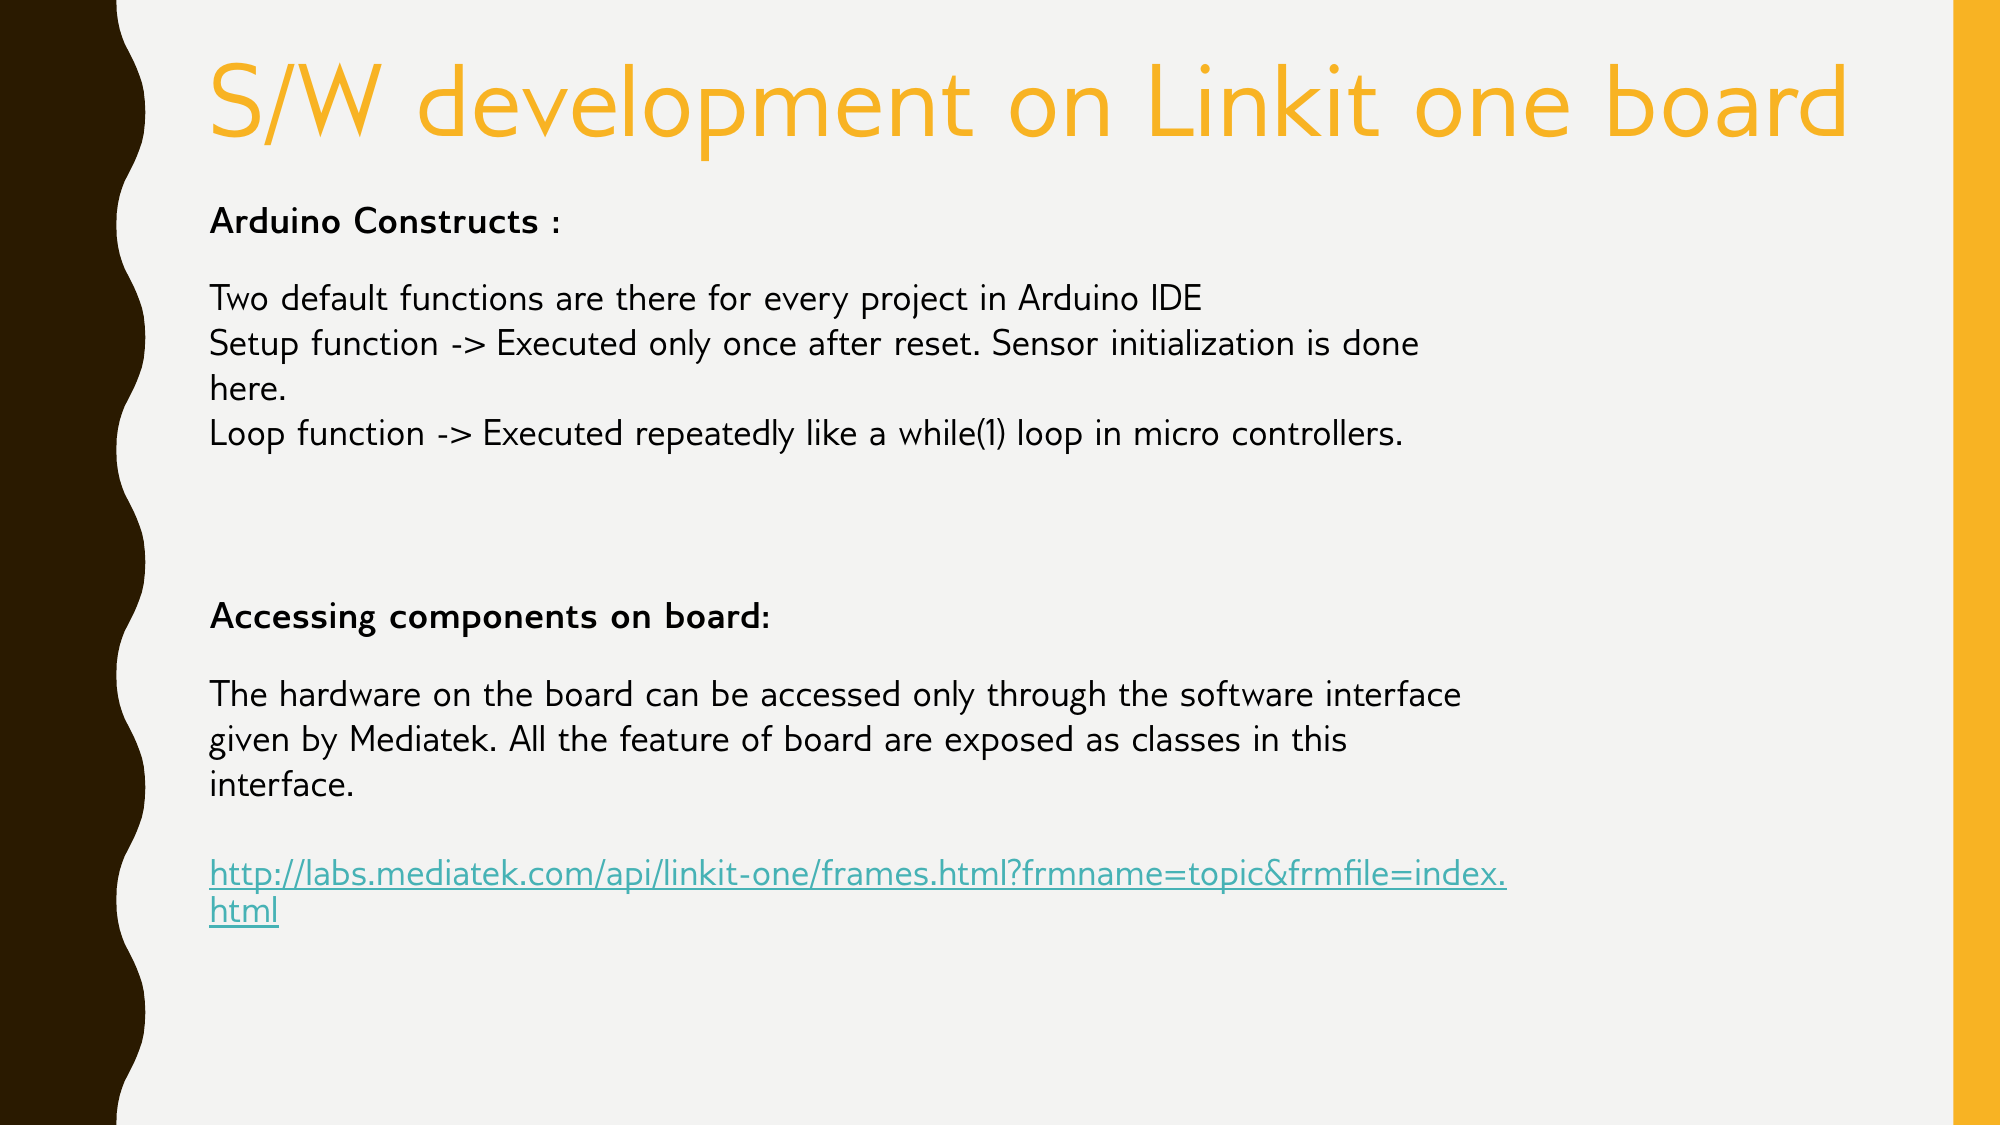

S/W development on Linkit one board
Arduino Constructs :
Two default functions are there for every project in Arduino IDE
Setup function -> Executed only once after reset. Sensor initialization is done here.
Loop function -> Executed repeatedly like a while(1) loop in micro controllers.
Accessing components on board:
The hardware on the board can be accessed only through the software interface given by Mediatek. All the feature of board are exposed as classes in this interface.
http://labs.mediatek.com/api/linkit-one/frames.html?frmname=topic&frmfile=index.html